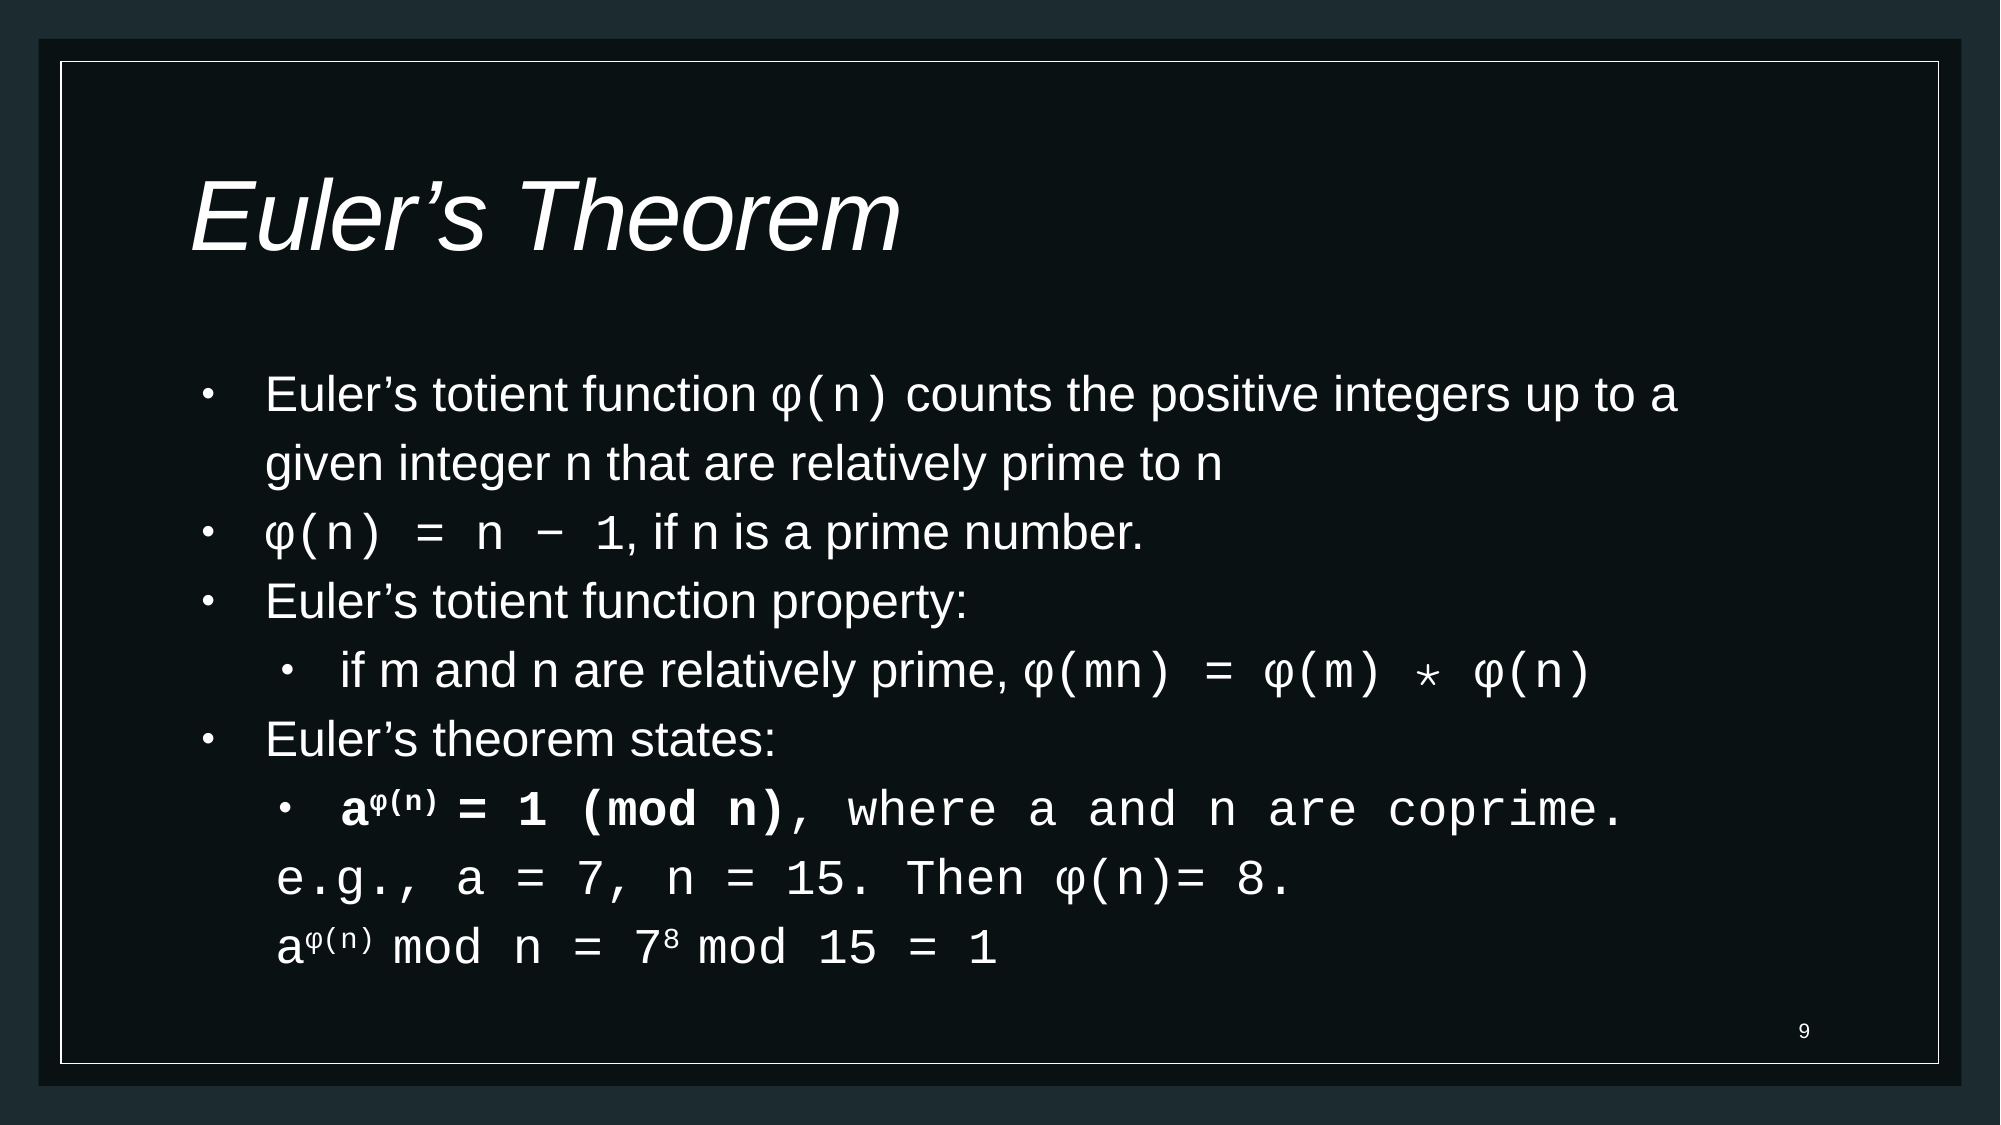

# Euler’s Theorem
Euler’s totient function φ(n) counts the positive integers up to a given integer n that are relatively prime to n
φ(n) = n − 1, if n is a prime number.
Euler’s totient function property:
if m and n are relatively prime, φ(mn) = φ(m) ∗ φ(n)
Euler’s theorem states:
aφ(n) = 1 (mod n), where a and n are coprime.
e.g., a = 7, n = 15. Then φ(n)= 8.
aφ(n) mod n = 78 mod 15 = 1

9